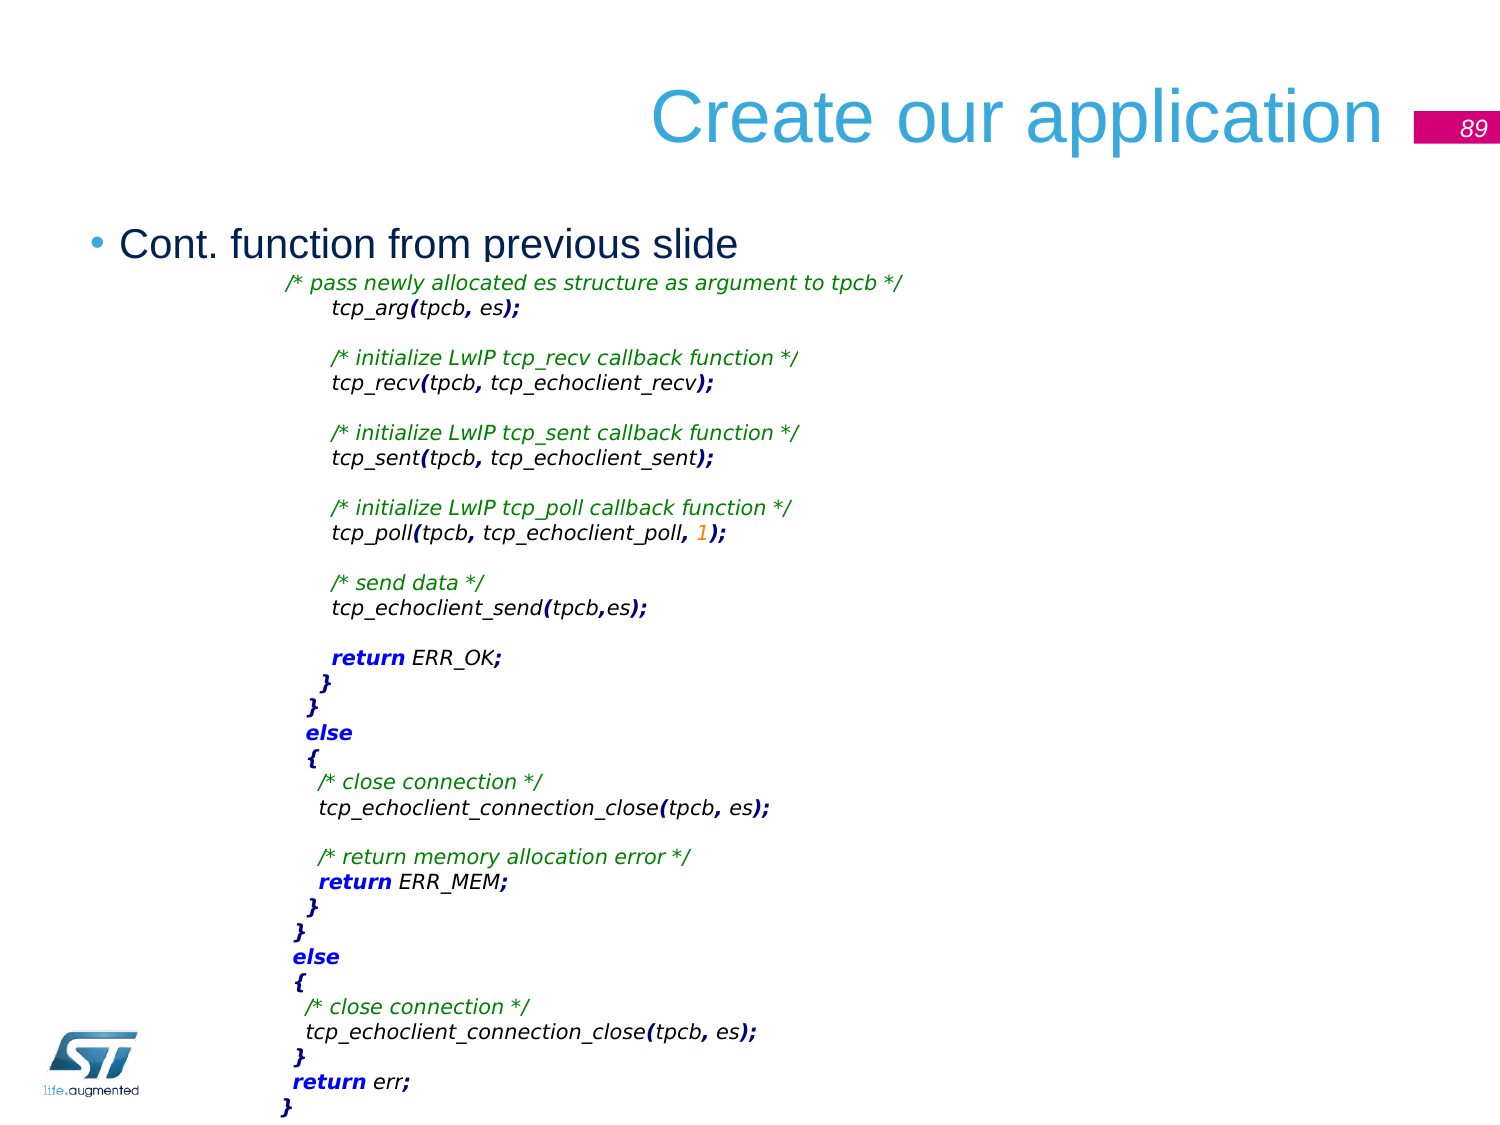

# Create our application
89
Cont. function from previous slide
 /* pass newly allocated es structure as argument to tpcb */
        tcp_arg(tpcb, es);

        /* initialize LwIP tcp_recv callback function */
        tcp_recv(tpcb, tcp_echoclient_recv);

        /* initialize LwIP tcp_sent callback function */
        tcp_sent(tpcb, tcp_echoclient_sent);

        /* initialize LwIP tcp_poll callback function */
        tcp_poll(tpcb, tcp_echoclient_poll, 1);

        /* send data */
        tcp_echoclient_send(tpcb,es);

        return ERR_OK;
      }
    }
    else
    {
      /* close connection */
      tcp_echoclient_connection_close(tpcb, es);

      /* return memory allocation error */
      return ERR_MEM;
    }
  }
  else
  {
    /* close connection */
    tcp_echoclient_connection_close(tpcb, es);
  }
  return err;
}